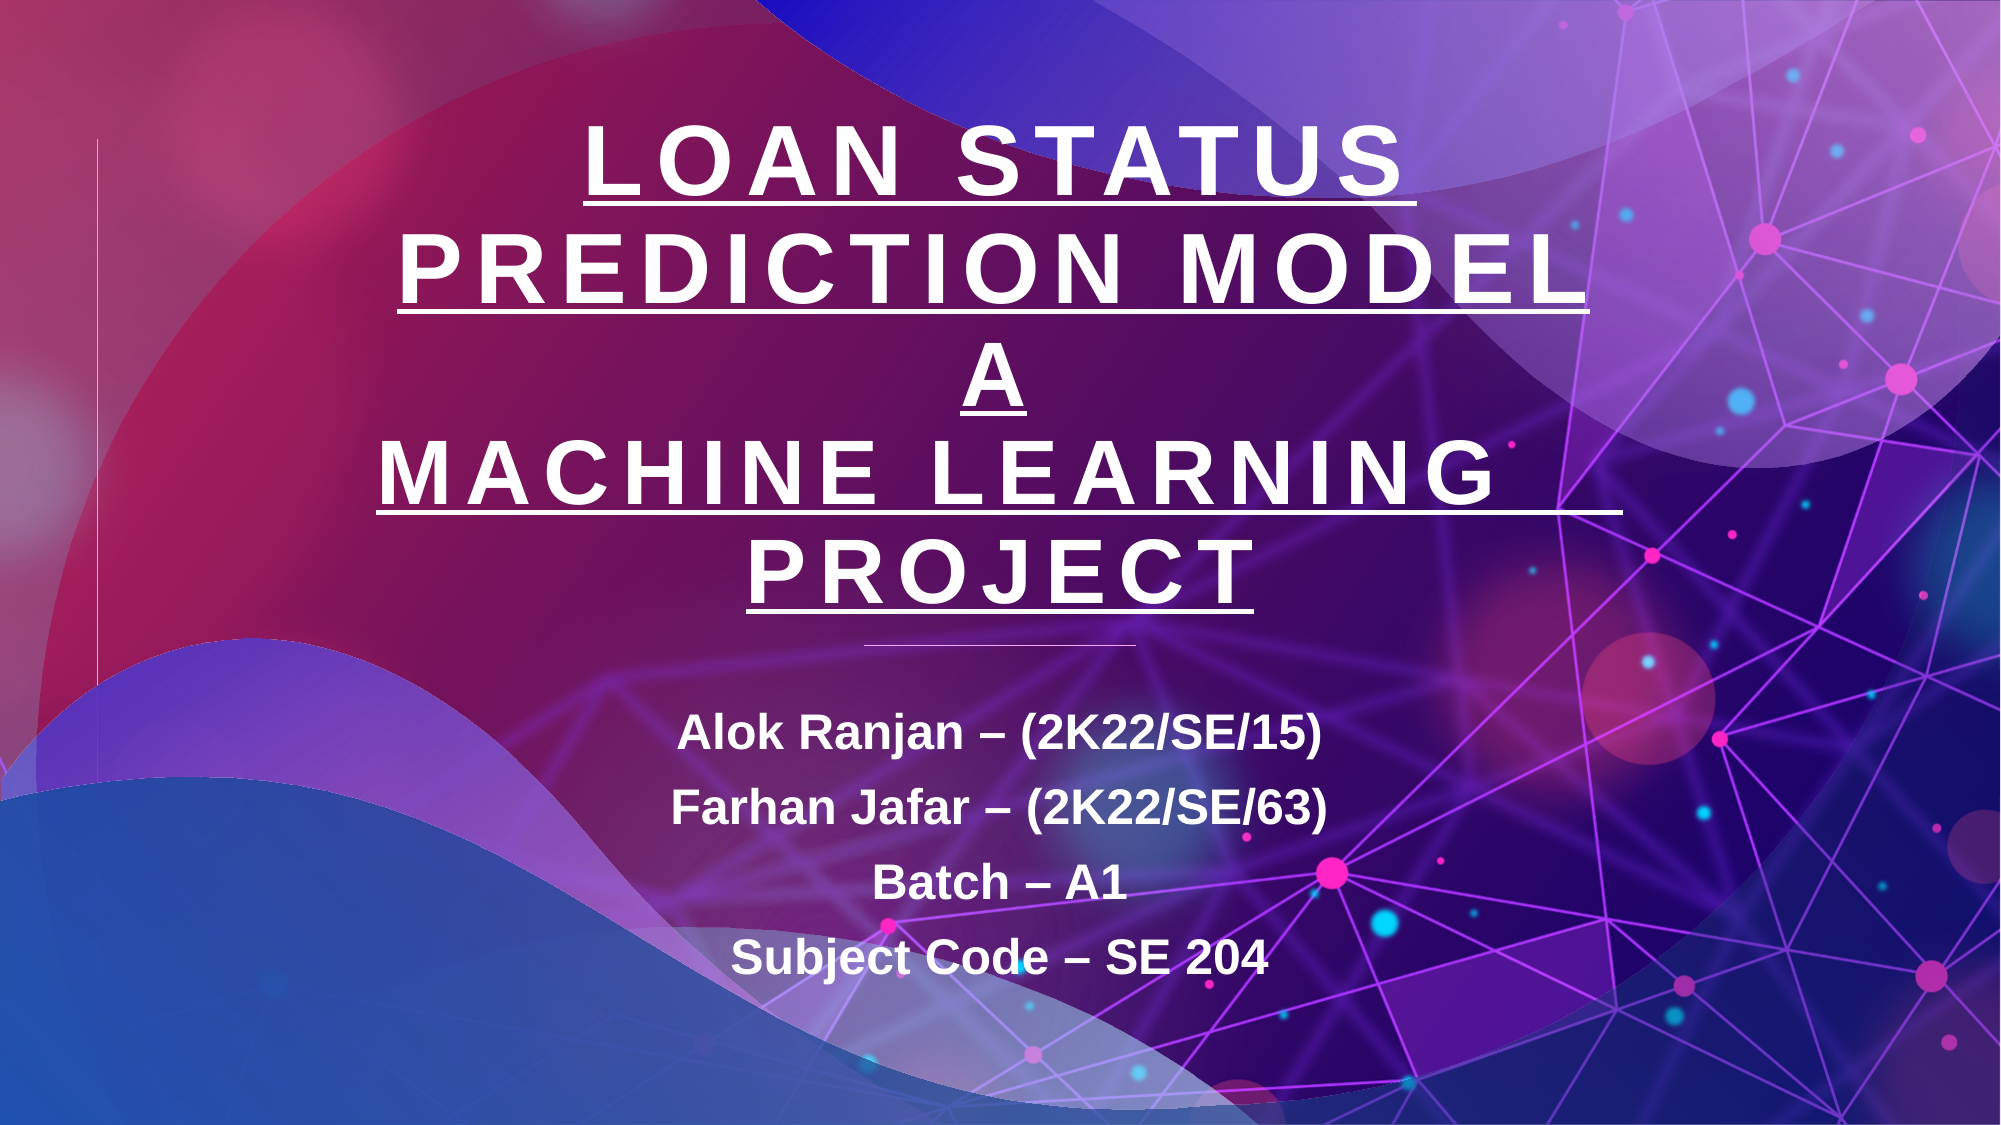

# Loan Status Prediction model A Machine Learning    PROJECT
Alok Ranjan – (2K22/SE/15)
Farhan Jafar – (2K22/SE/63)
Batch – A1
Subject Code – SE 204